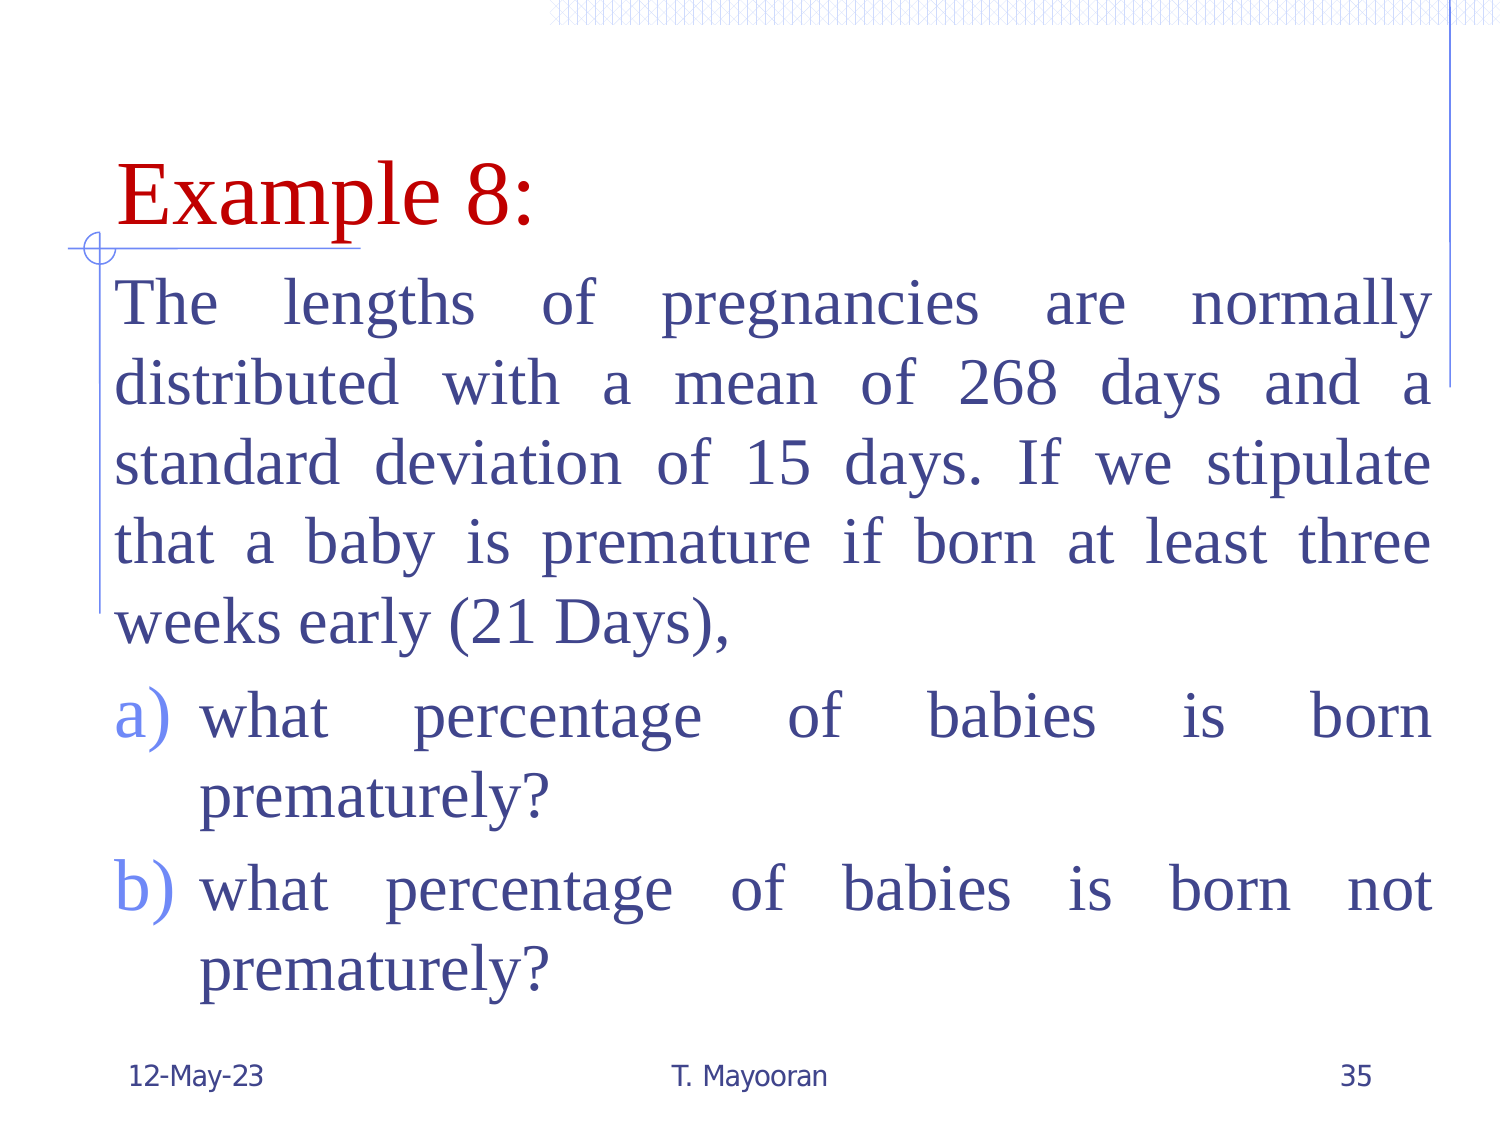

# Example 8:
The lengths of pregnancies are normally distributed with a mean of 268 days and a standard deviation of 15 days. If we stipulate that a baby is premature if born at least three weeks early (21 Days),
what percentage of babies is born prematurely?
what percentage of babies is born not prematurely?

12-May-23
T. Mayooran
35